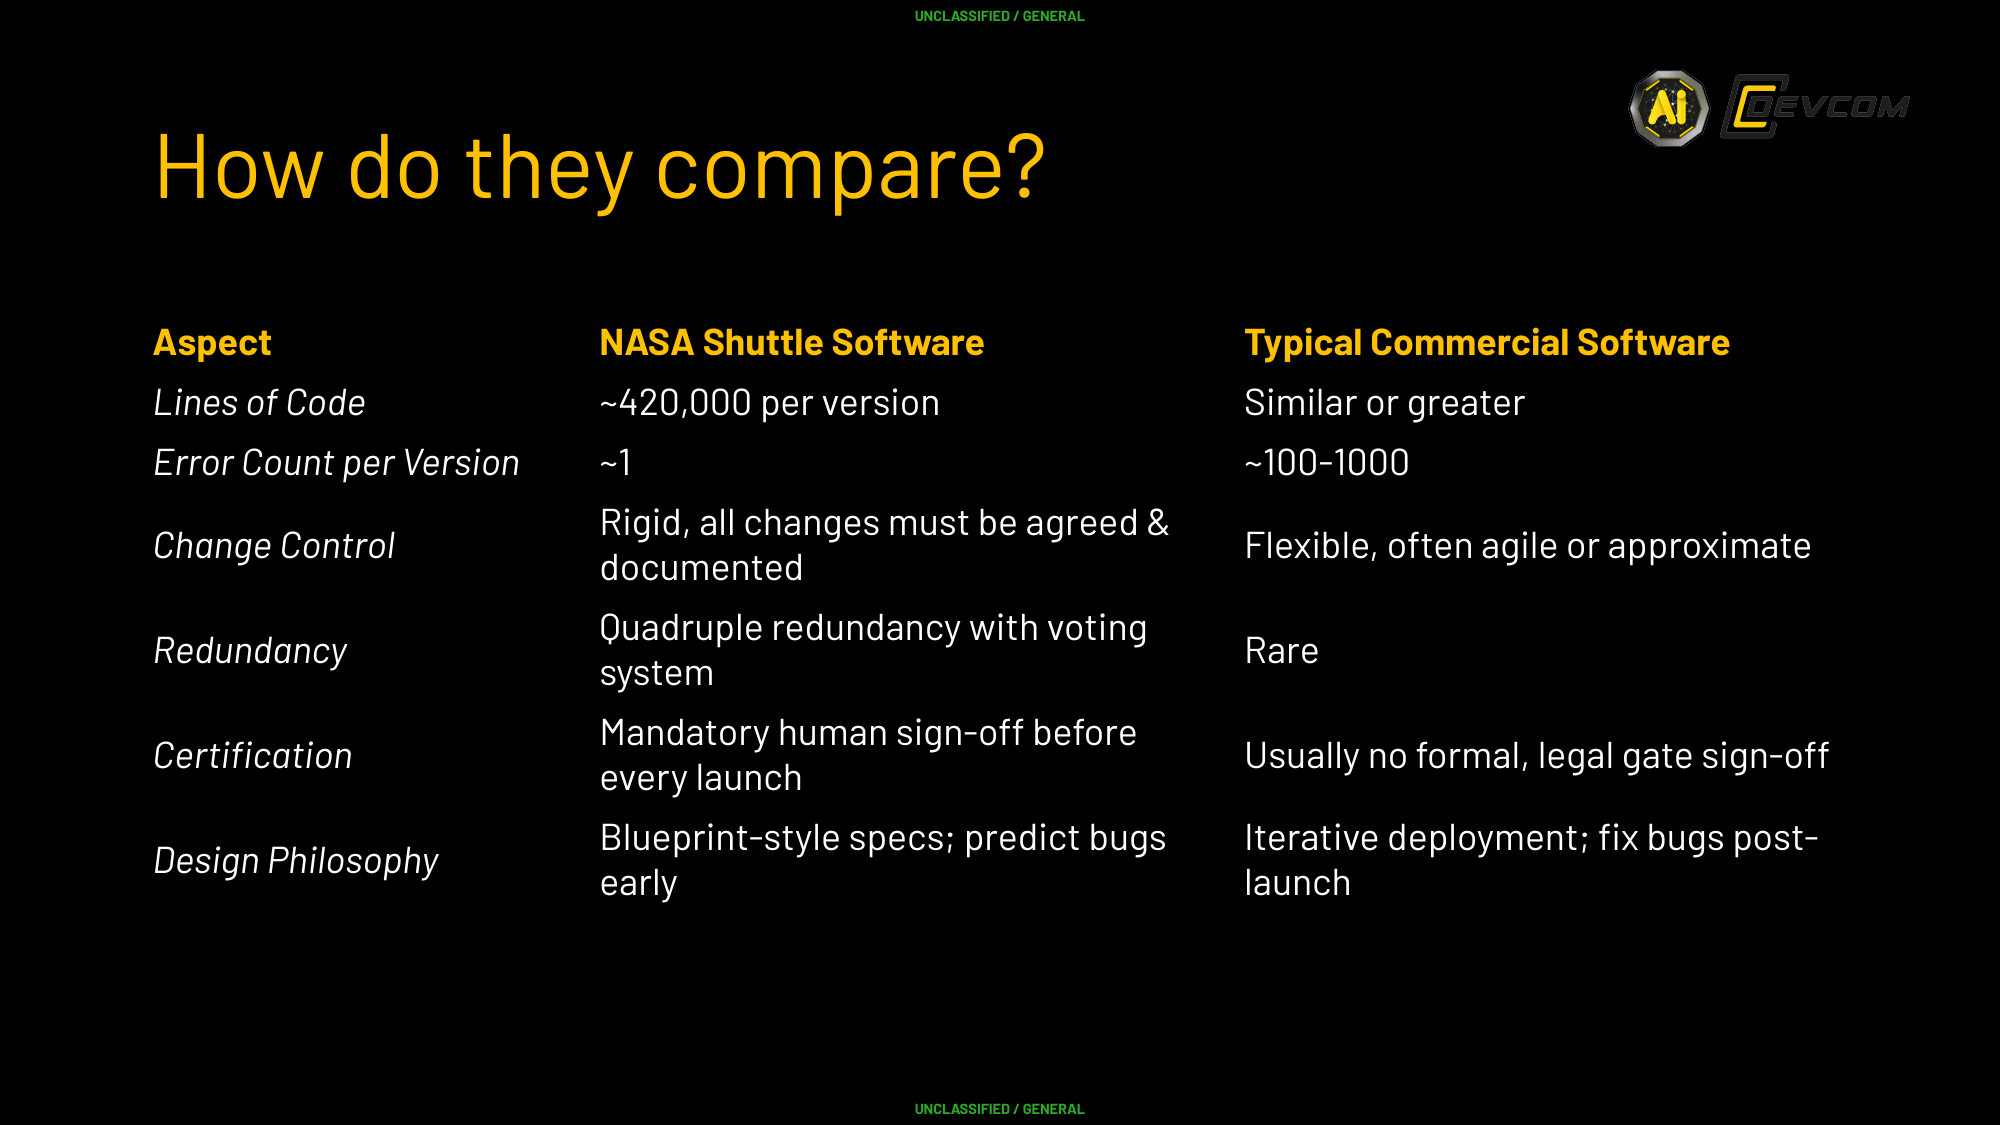

# How do they compare?
| Aspect | NASA Shuttle Software | Typical Commercial Software |
| --- | --- | --- |
| Lines of Code | ~420,000 per version | Similar or greater |
| Error Count per Version | ~1 | ~100-1000 |
| Change Control | Rigid, all changes must be agreed & documented | Flexible, often agile or approximate |
| Redundancy | Quadruple redundancy with voting system | Rare |
| Certification | Mandatory human sign-off before every launch | Usually no formal, legal gate sign-off |
| Design Philosophy | Blueprint-style specs; predict bugs early | Iterative deployment; fix bugs post-launch |